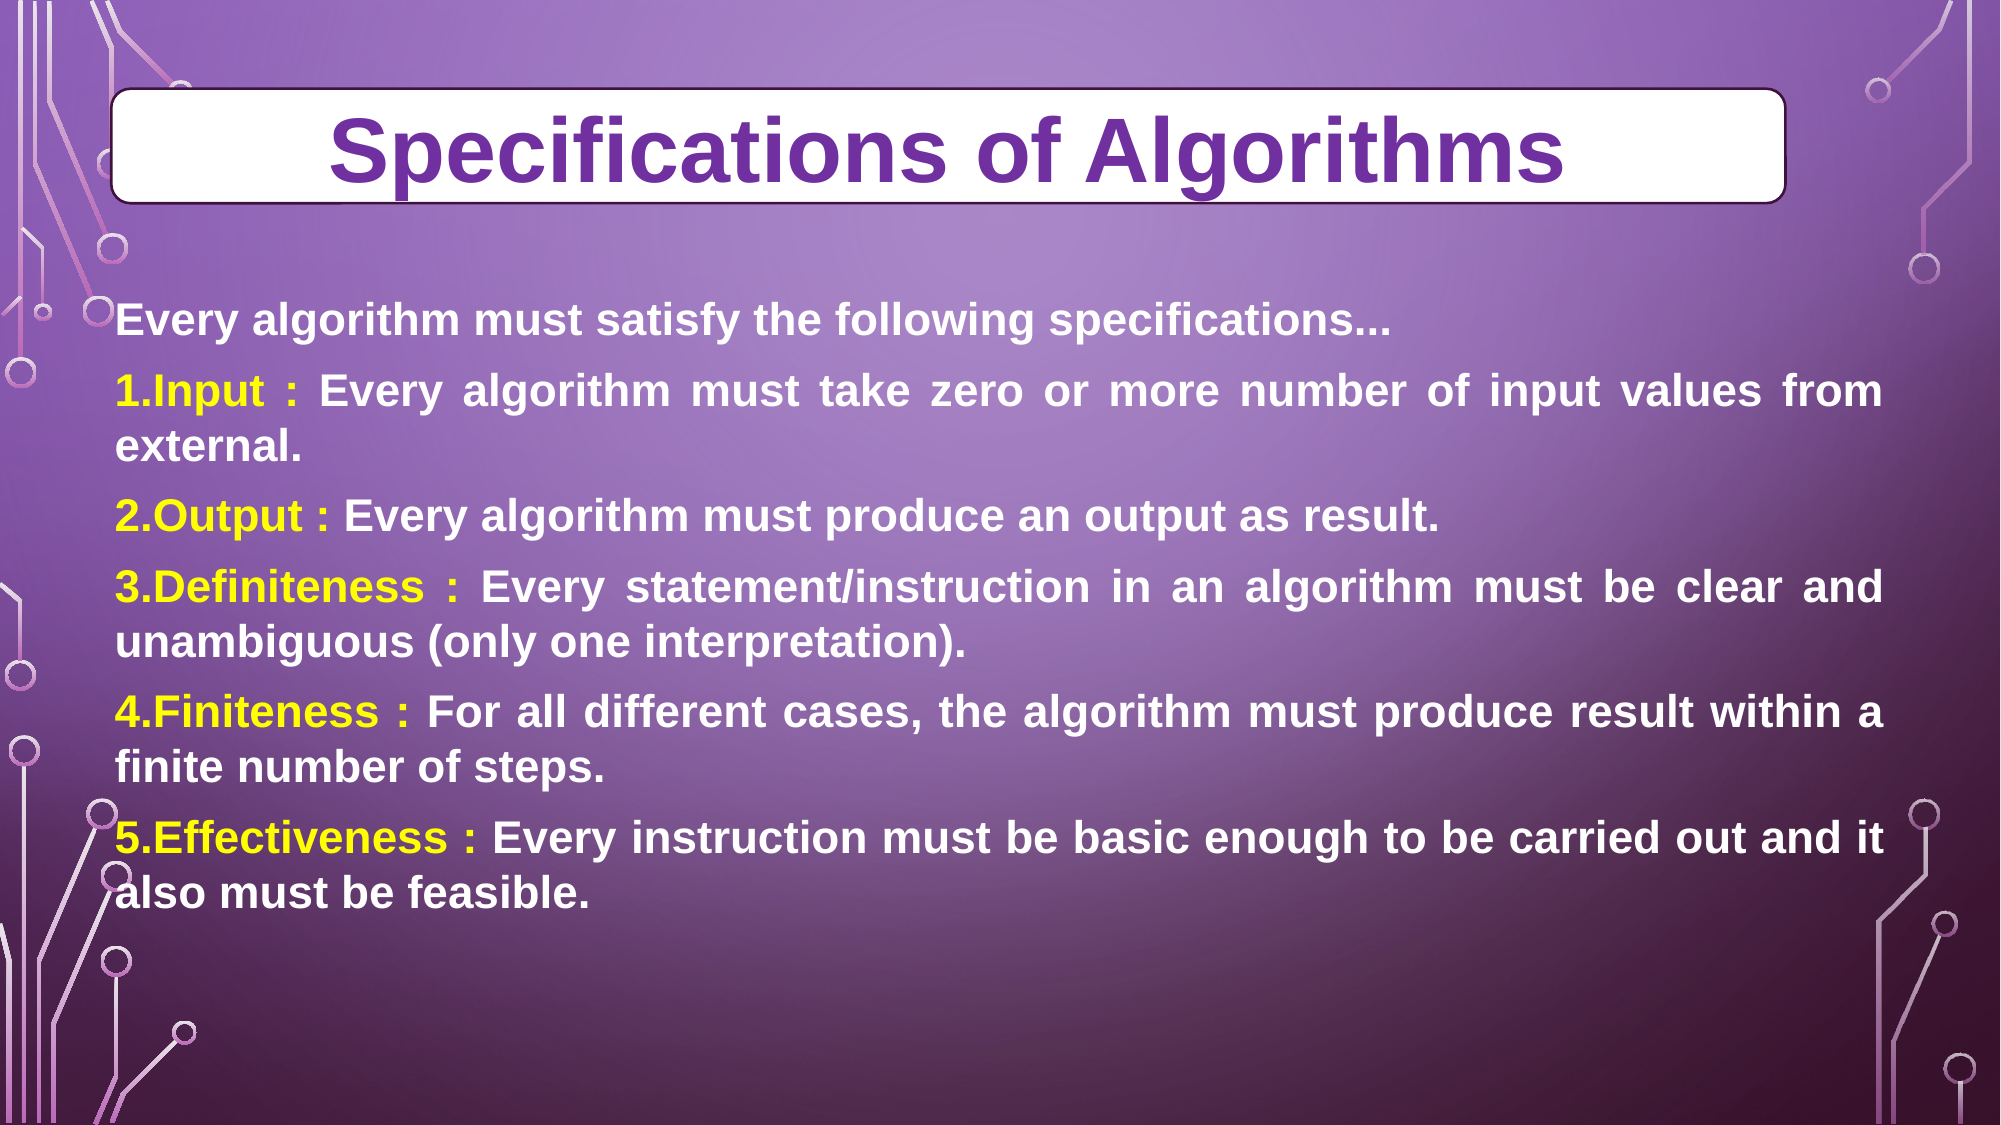

Specifications of Algorithms
Every algorithm must satisfy the following specifications...
Input : Every algorithm must take zero or more number of input values from external.
Output : Every algorithm must produce an output as result.
Definiteness : Every statement/instruction in an algorithm must be clear and unambiguous (only one interpretation).
Finiteness : For all different cases, the algorithm must produce result within a finite number of steps.
Effectiveness : Every instruction must be basic enough to be carried out and it also must be feasible.